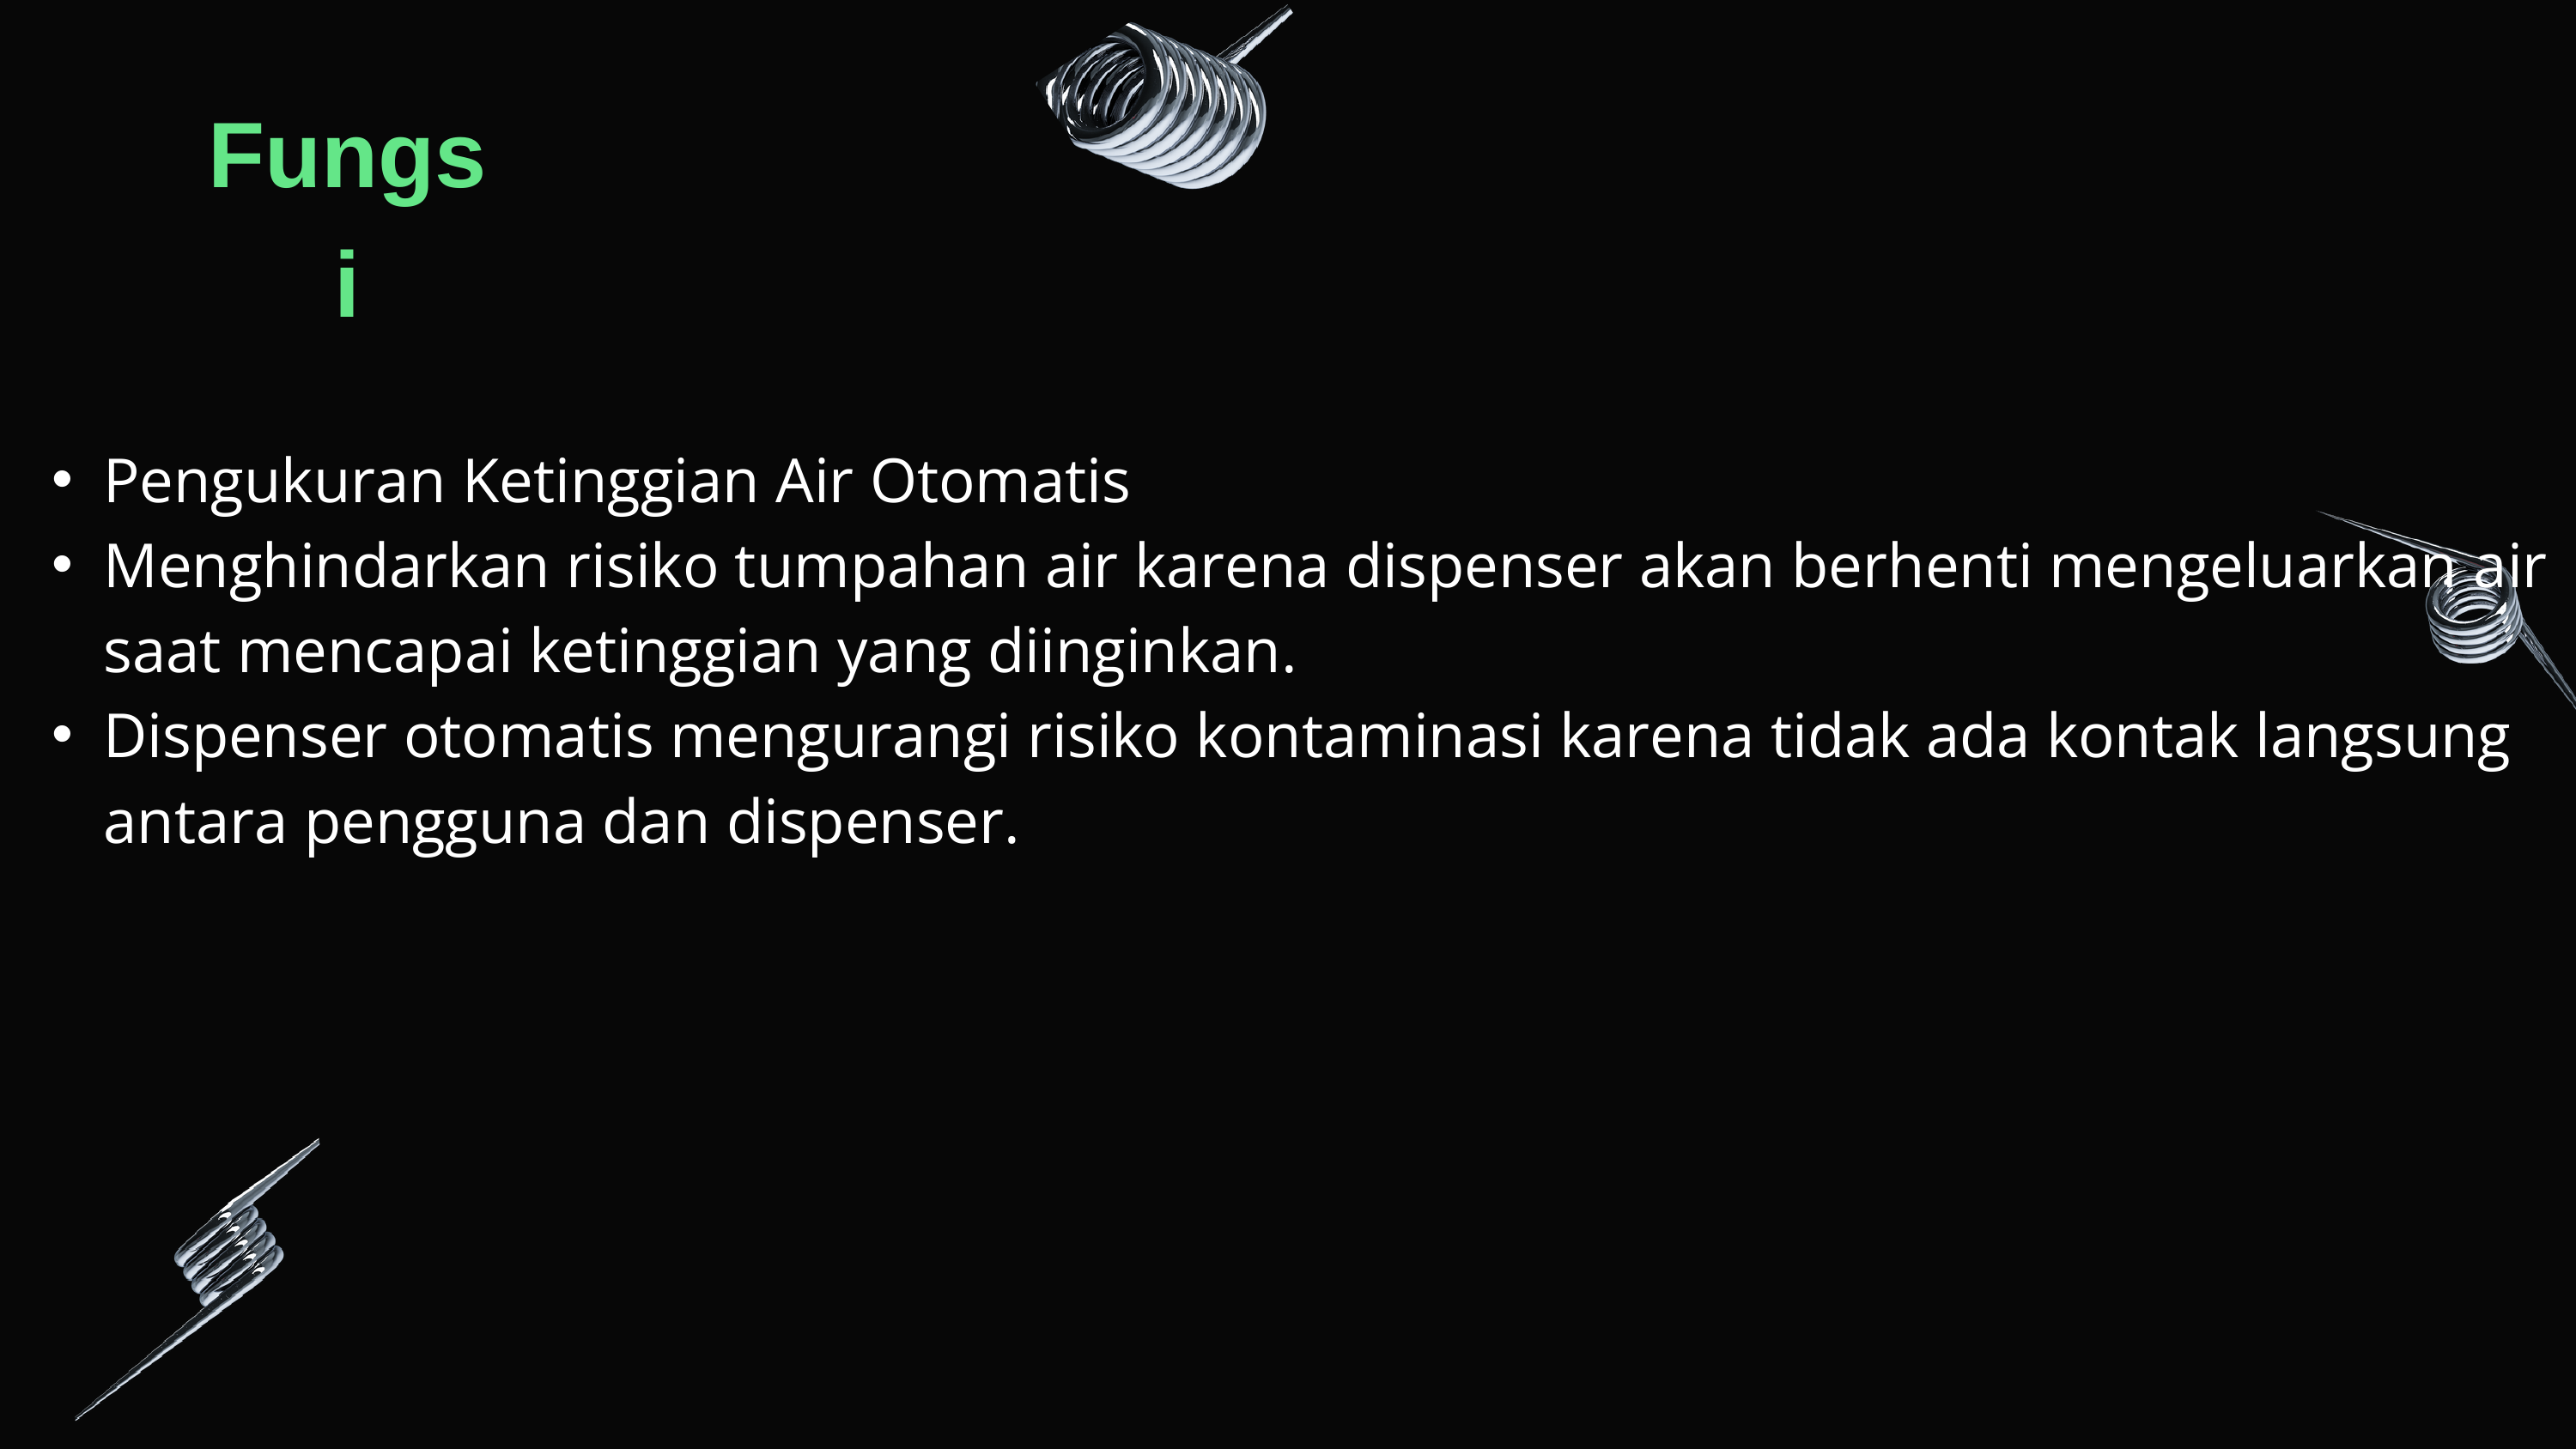

Fungsi
Pengukuran Ketinggian Air Otomatis
Menghindarkan risiko tumpahan air karena dispenser akan berhenti mengeluarkan air saat mencapai ketinggian yang diinginkan.
Dispenser otomatis mengurangi risiko kontaminasi karena tidak ada kontak langsung antara pengguna dan dispenser.